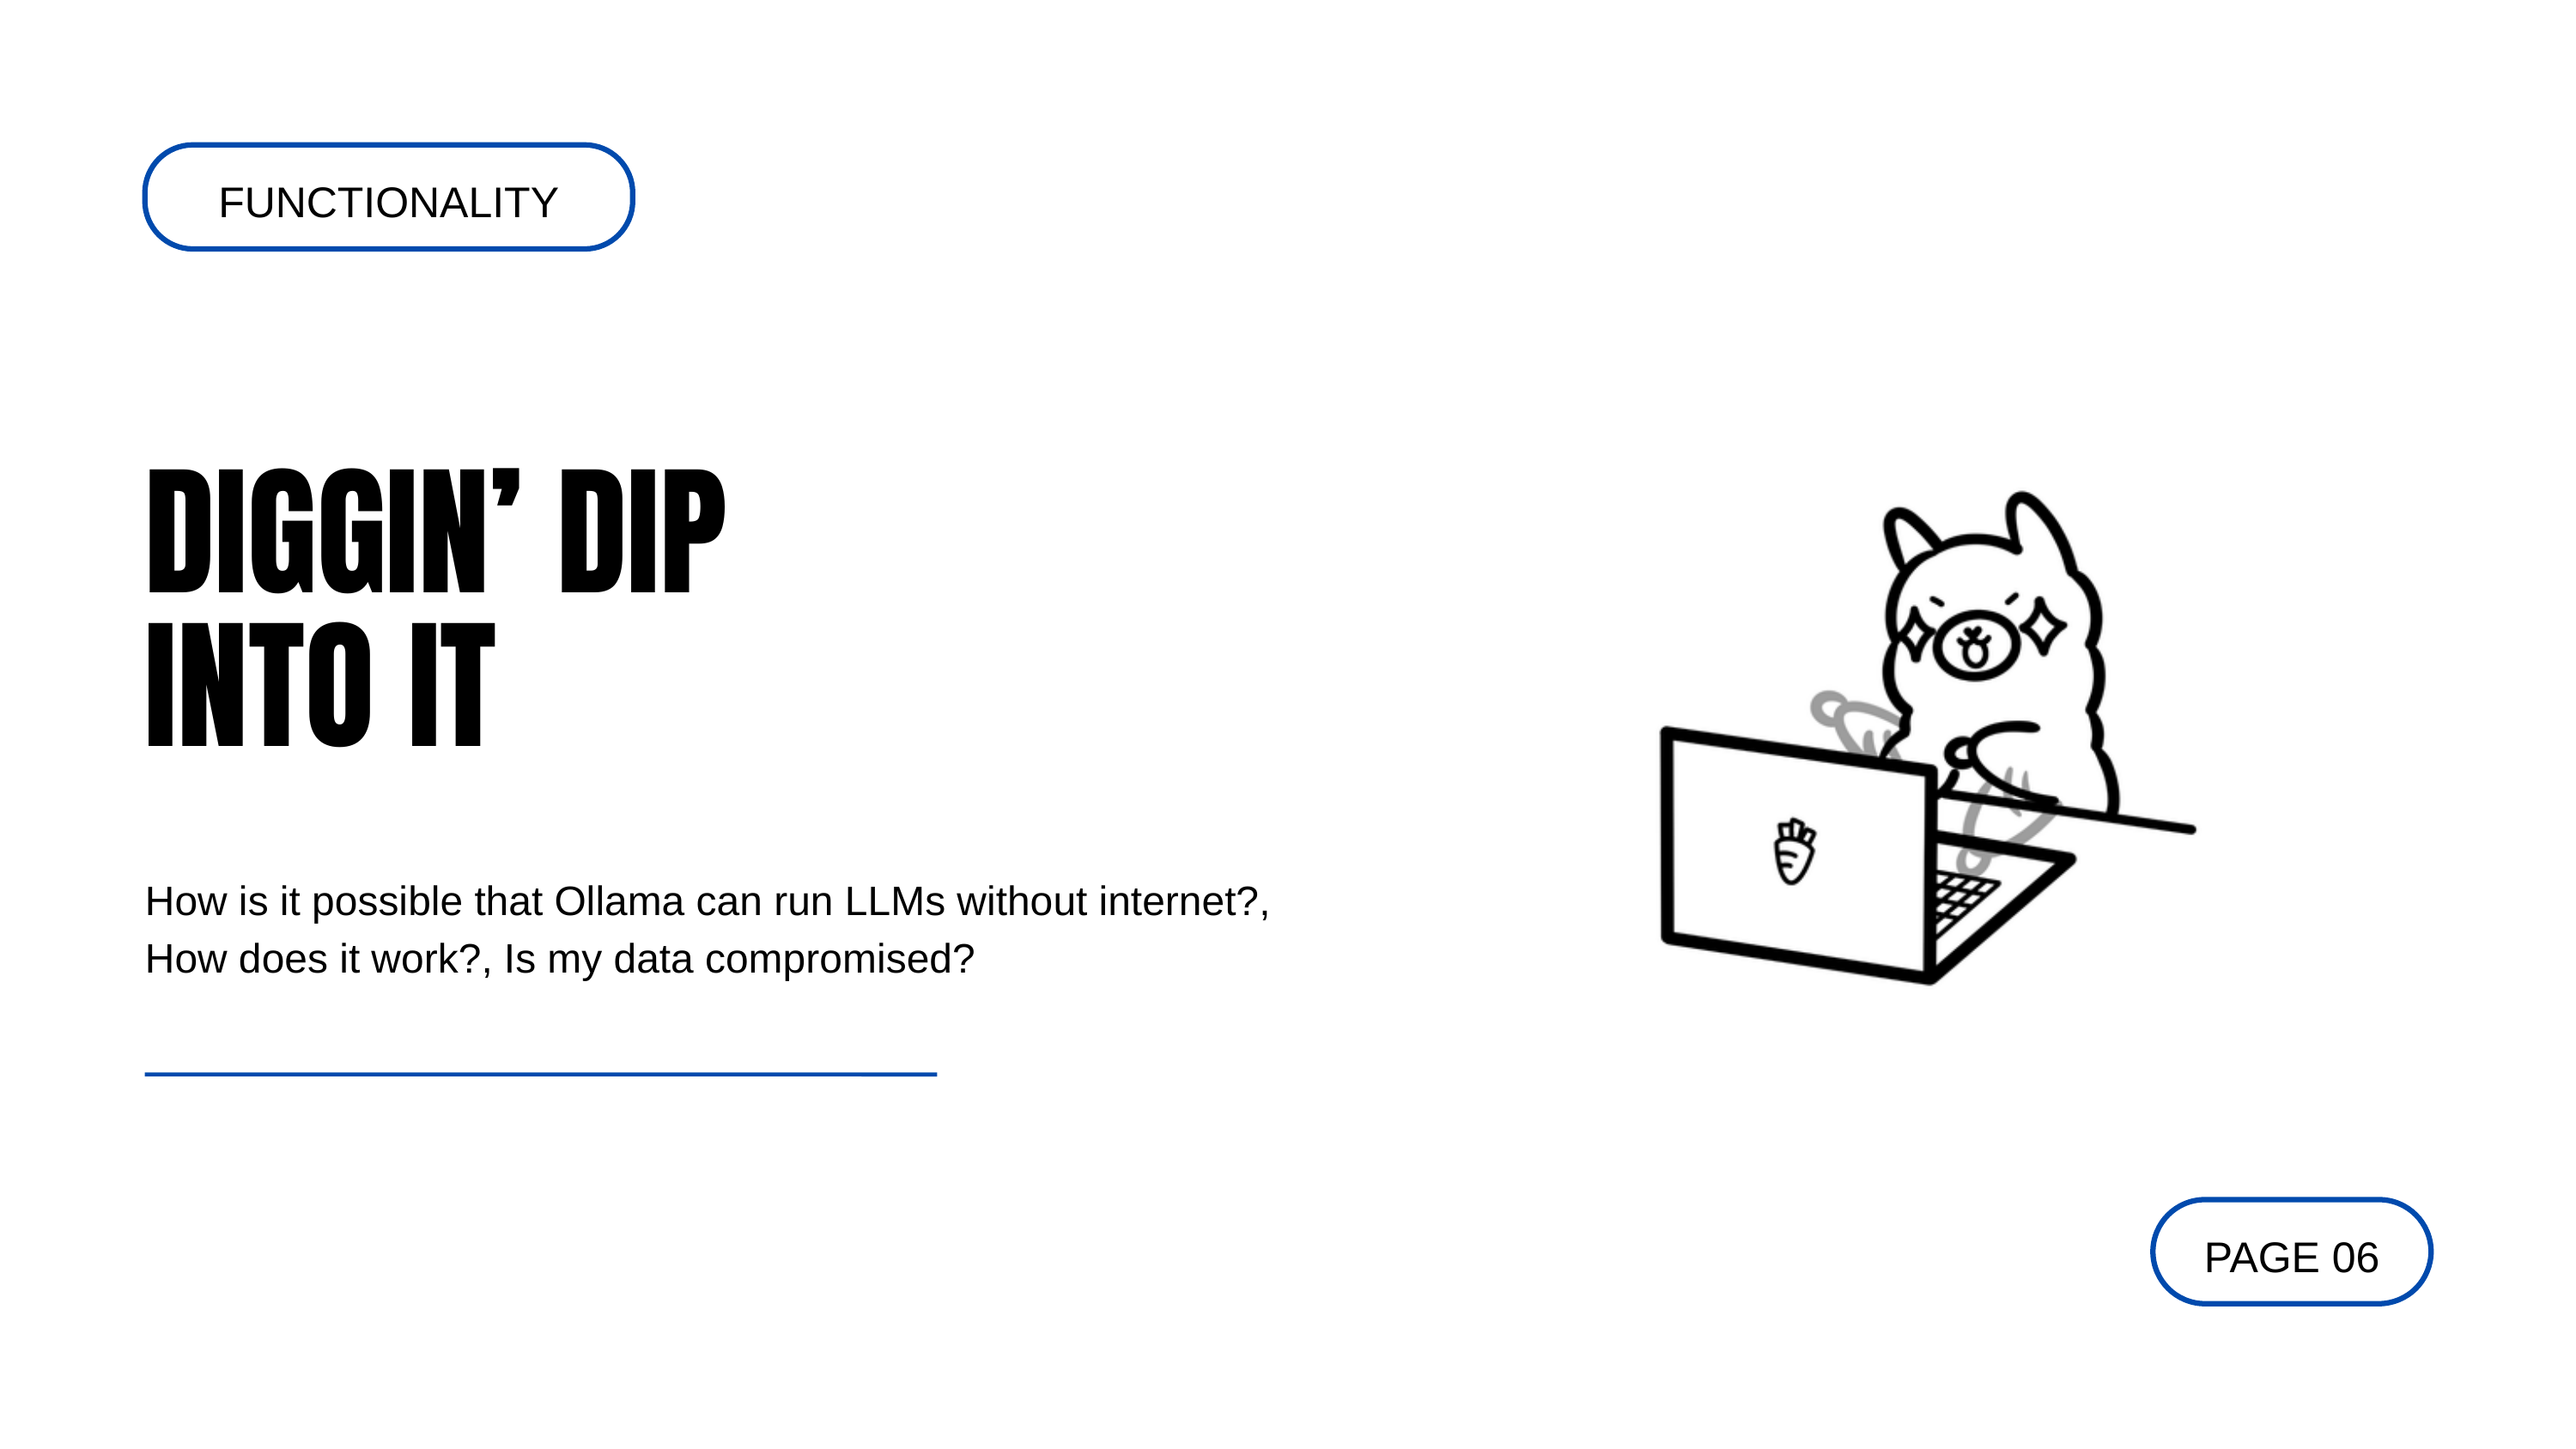

FUNCTIONALITY

DIGGIN’ DIP INTO IT
How is it possible that Ollama can run LLMs without internet?, How does it work?, Is my data compromised?

PAGE 06